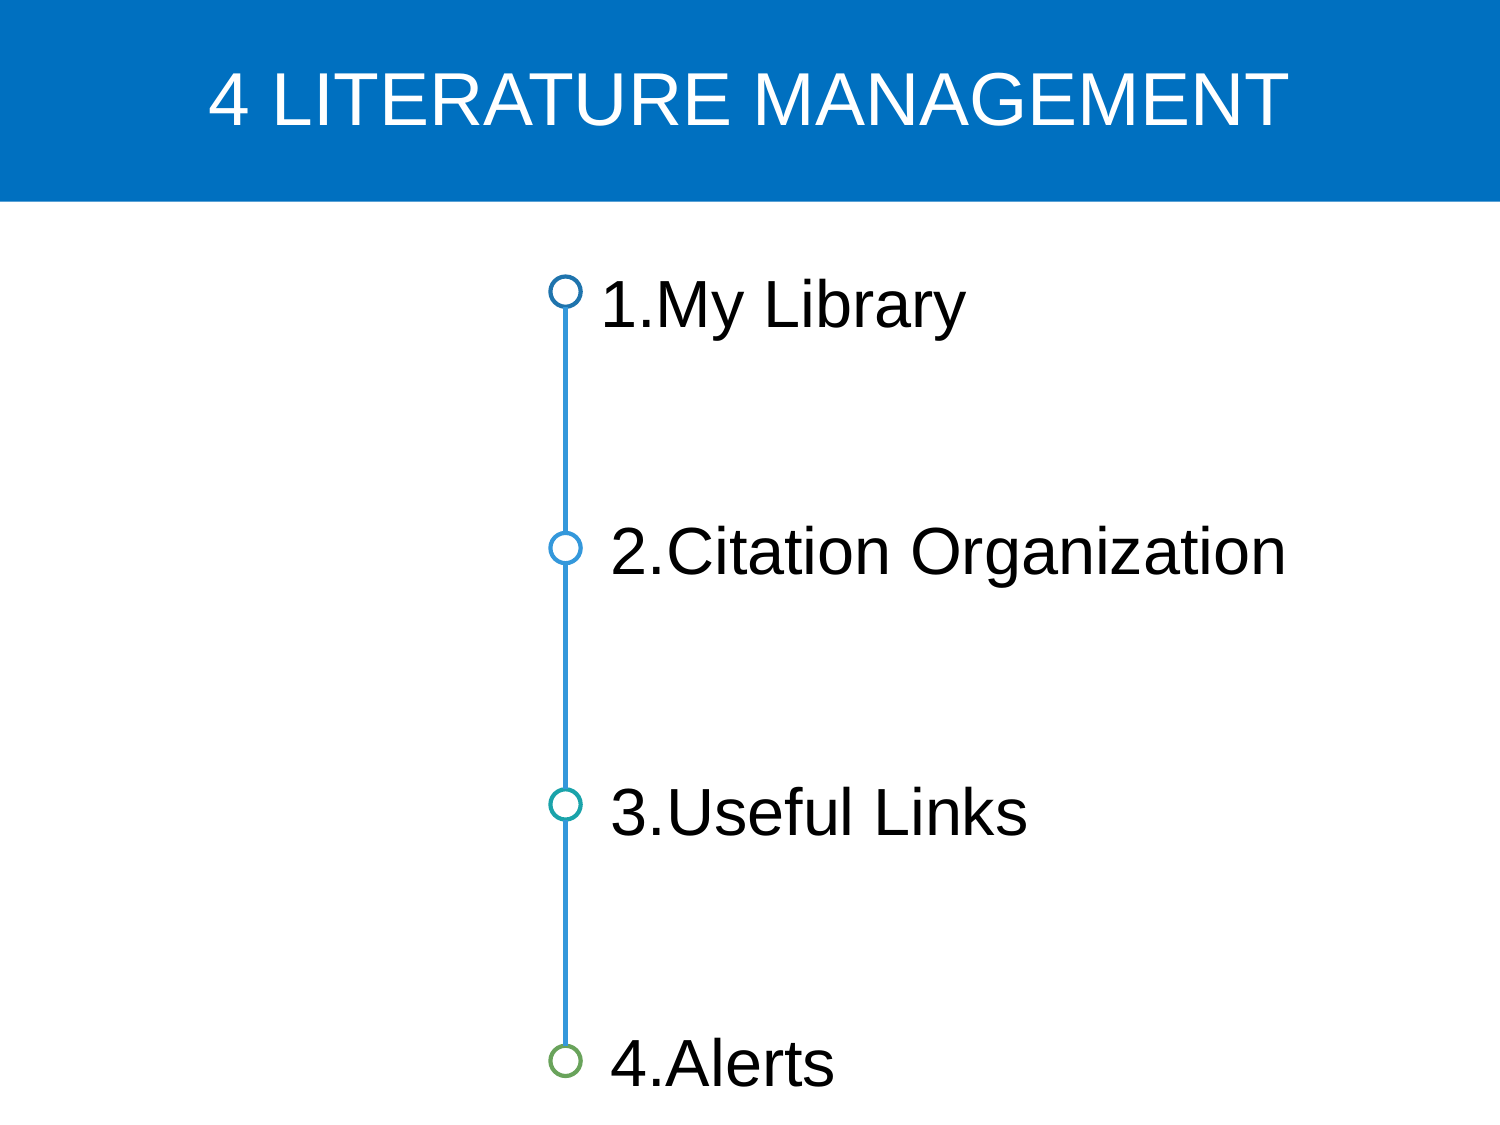

4 LITERATURE MANAGEMENT
1.My Library

2.Citation Organization

3.Useful Links

4.Alerts